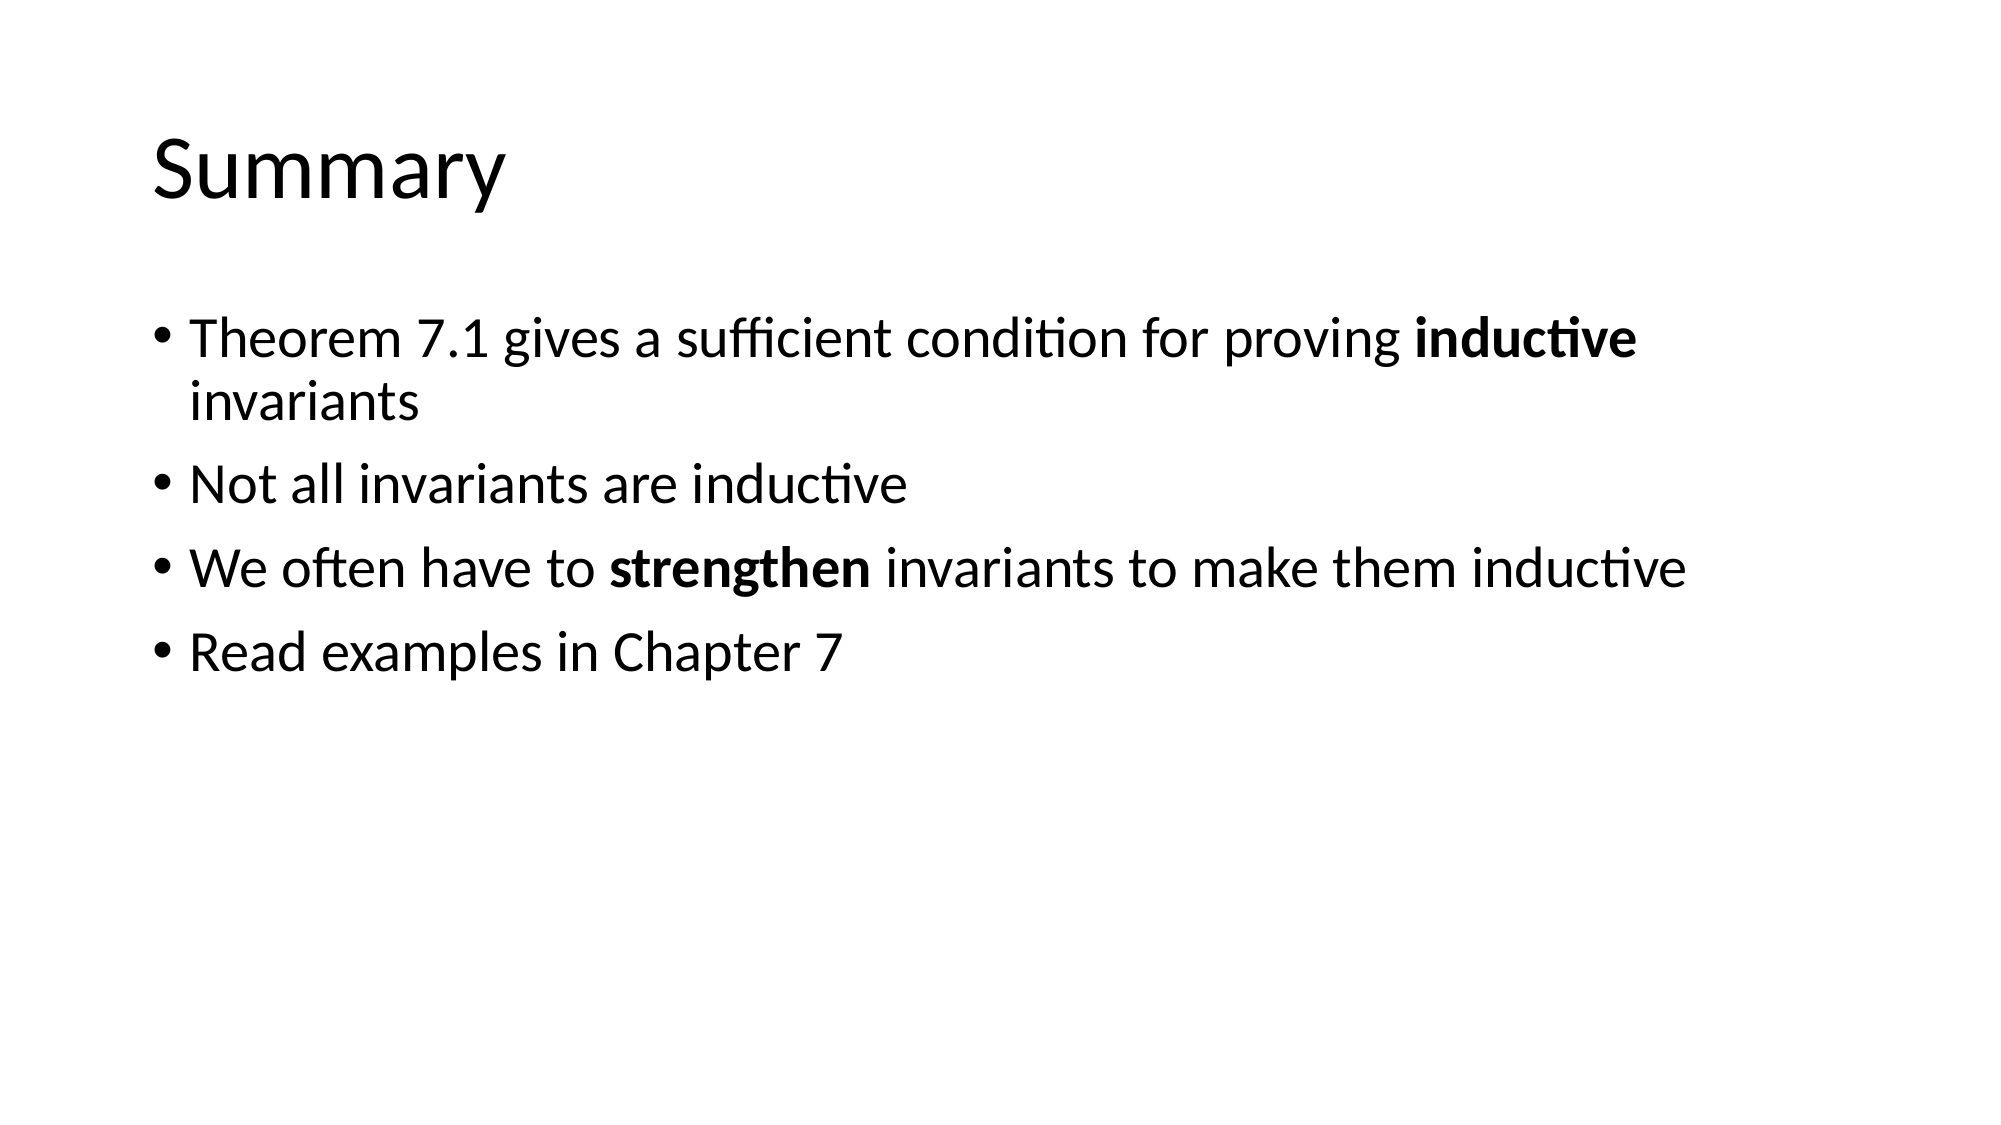

# Summary
Theorem 7.1 gives a sufficient condition for proving inductive invariants
Not all invariants are inductive
We often have to strengthen invariants to make them inductive
Read examples in Chapter 7